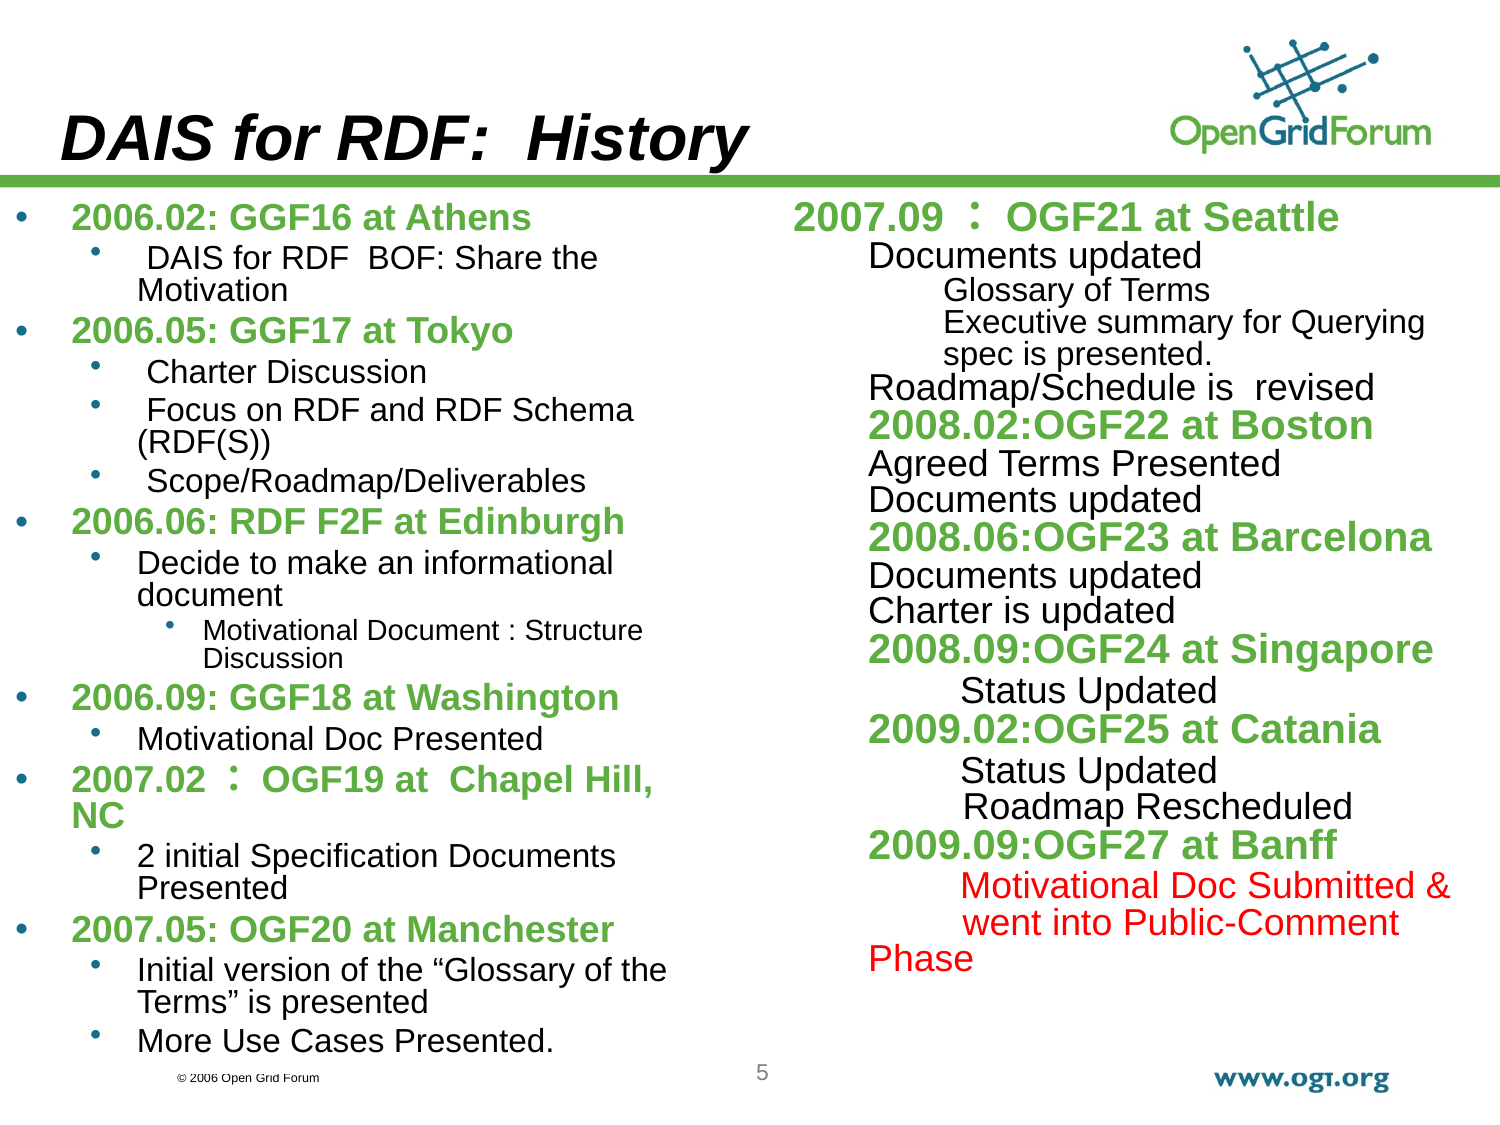

# DAIS for RDF:  History
2007.09：OGF21 at Seattle
Documents updated
Glossary of Terms
Executive summary for Querying spec is presented.
Roadmap/Schedule is  revised
2008.02:OGF22 at Boston
Agreed Terms Presented
Documents updated
2008.06:OGF23 at Barcelona
Documents updated
Charter is updated
2008.09:OGF24 at Singapore
        Status Updated
2009.02:OGF25 at Catania
        Status Updated
         Roadmap Rescheduled
2009.09:OGF27 at Banff
        Motivational Doc Submitted &
         went into Public-Comment Phase

2006.02: GGF16 at Athens
 DAIS for RDF  BOF: Share the Motivation
2006.05: GGF17 at Tokyo
 Charter Discussion
 Focus on RDF and RDF Schema (RDF(S))
 Scope/Roadmap/Deliverables
2006.06: RDF F2F at Edinburgh
Decide to make an informational document
Motivational Document : Structure Discussion
2006.09: GGF18 at Washington
Motivational Doc Presented
2007.02：OGF19 at  Chapel Hill, NC
2 initial Specification Documents Presented
2007.05: OGF20 at Manchester
Initial version of the “Glossary of the Terms” is presented
More Use Cases Presented.
5